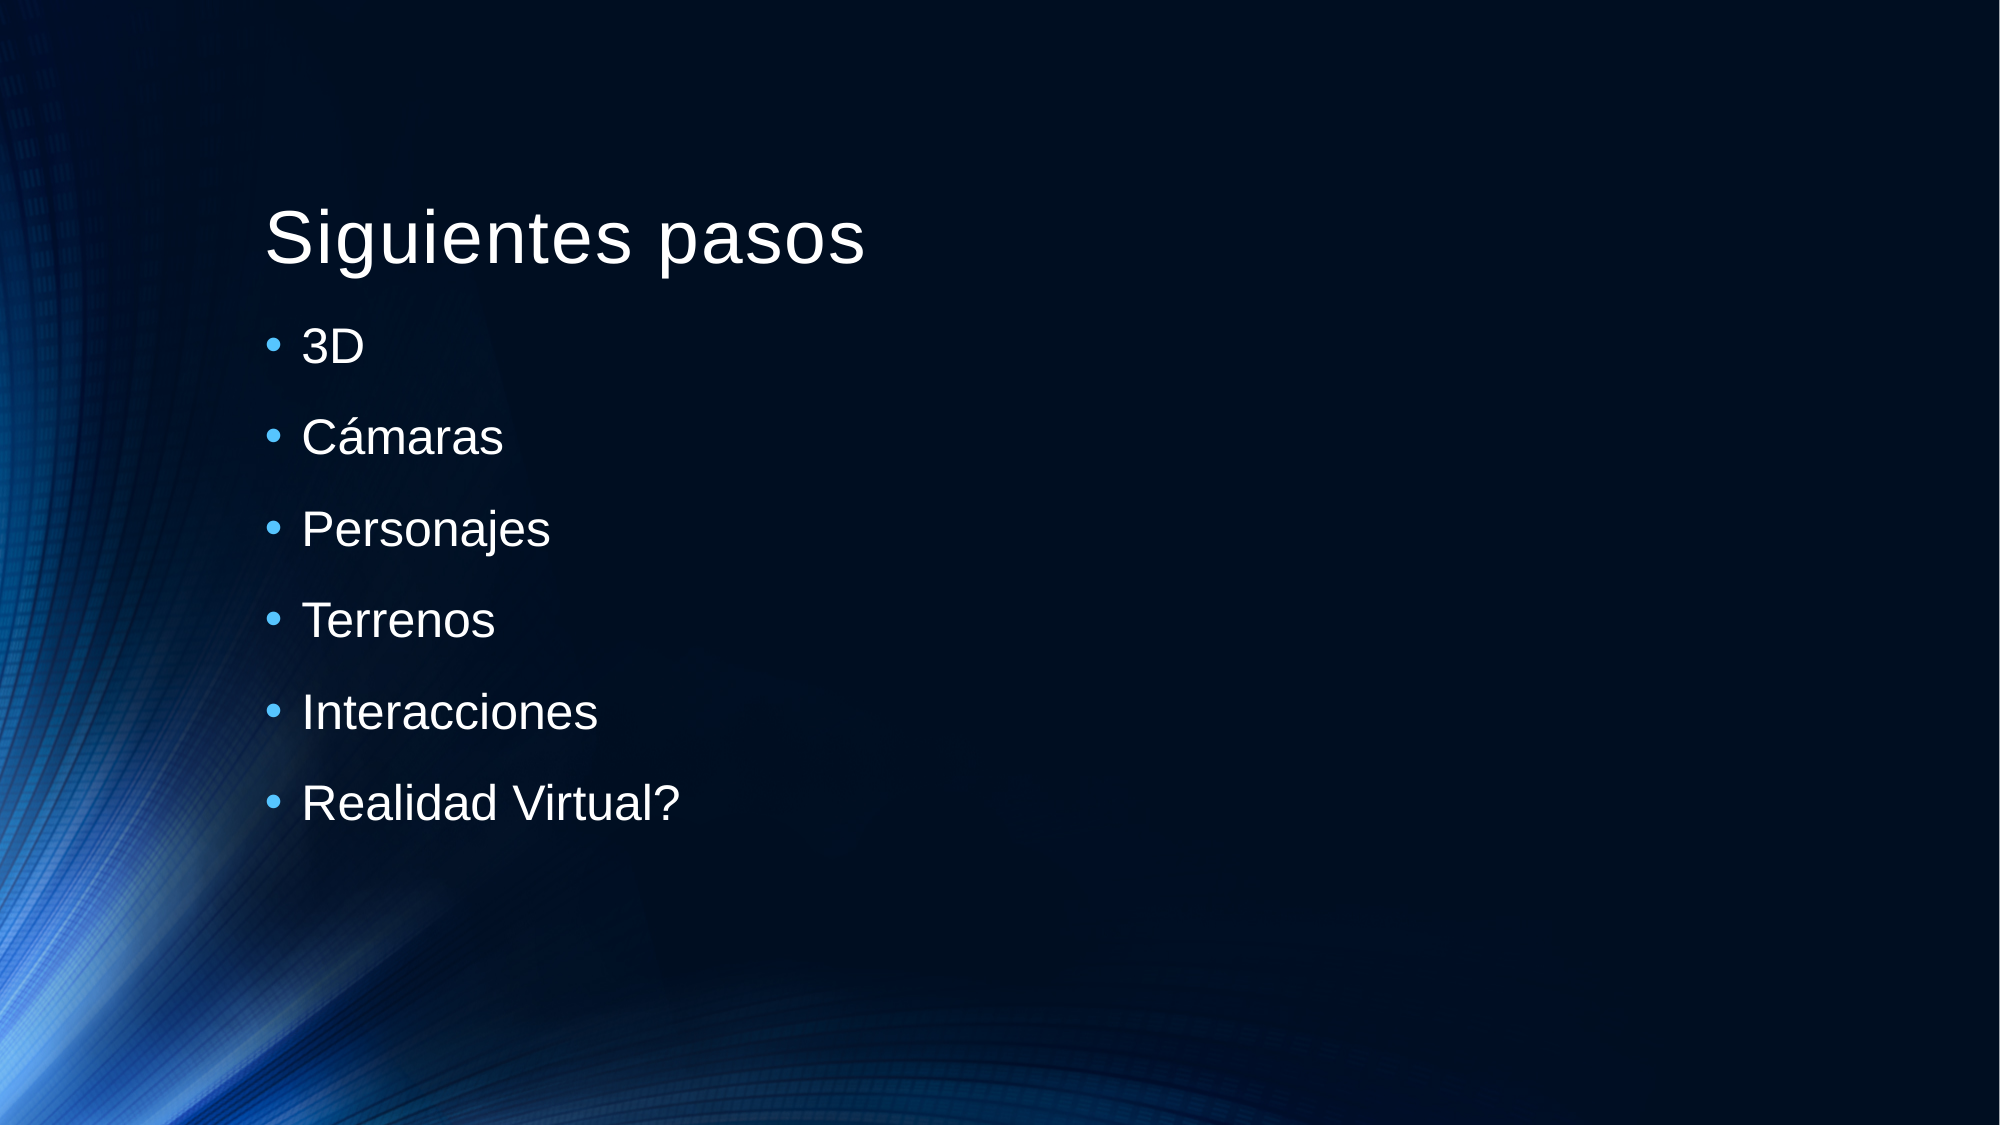

# Siguientes pasos
3D
Cámaras
Personajes
Terrenos
Interacciones
Realidad Virtual?